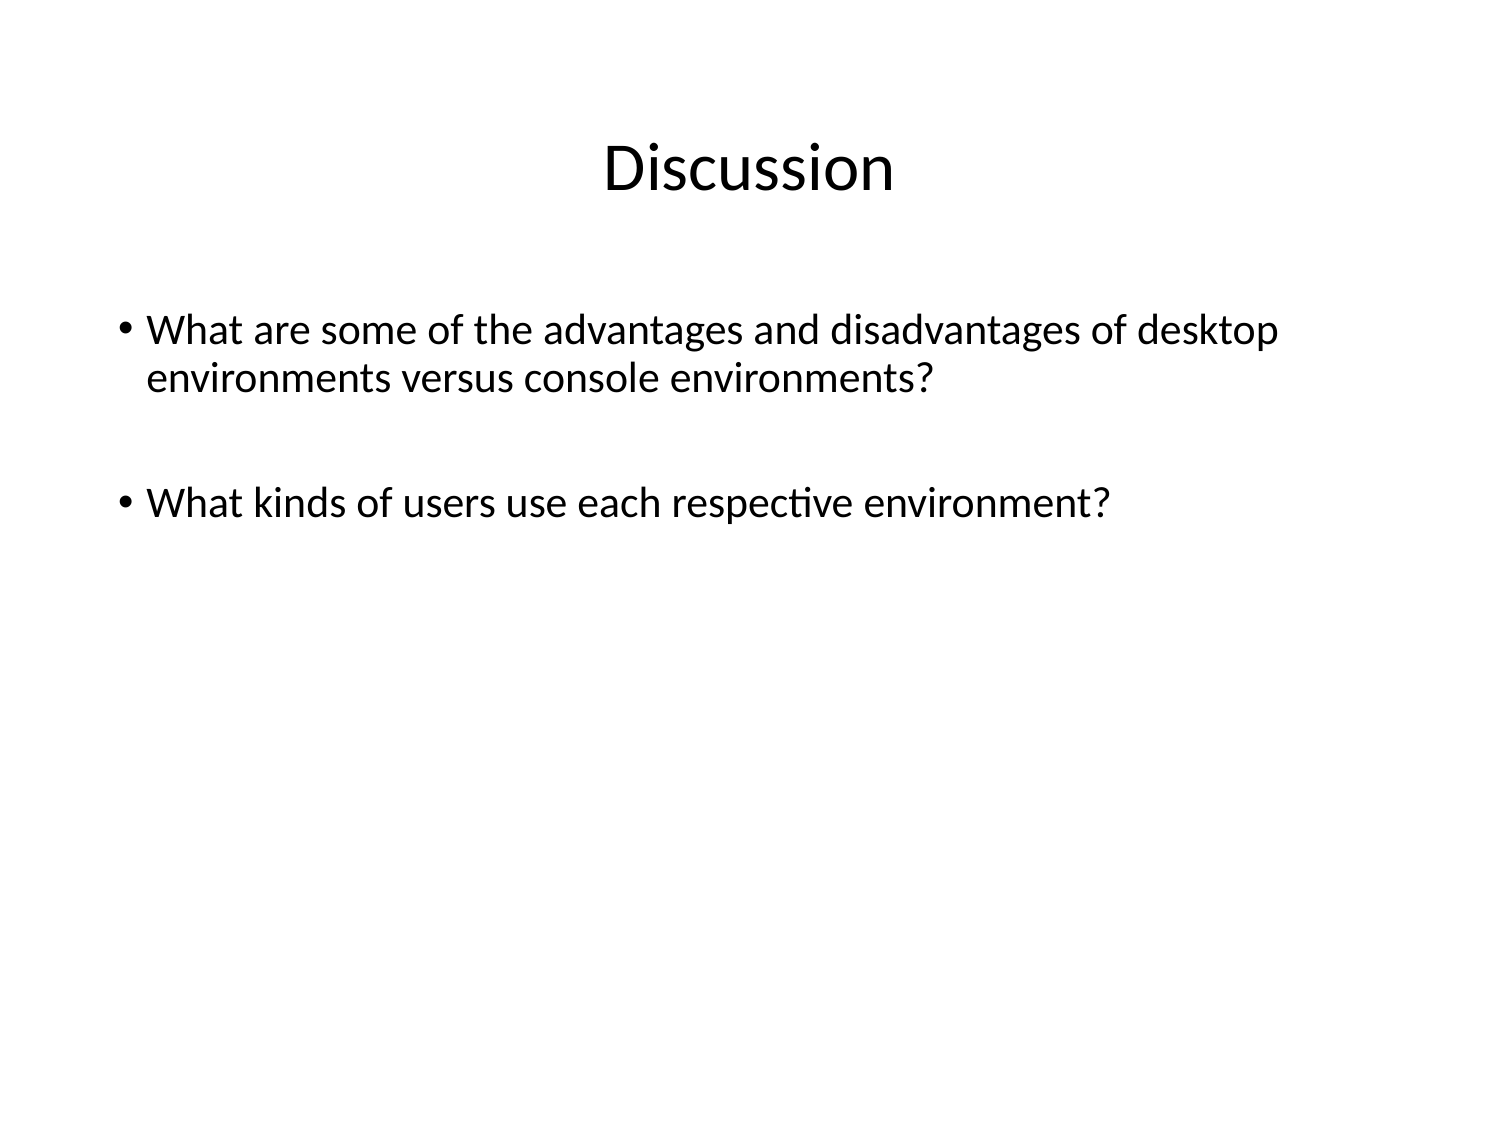

# Discussion
What are some of the advantages and disadvantages of desktop environments versus console environments?

What kinds of users use each respective environment?